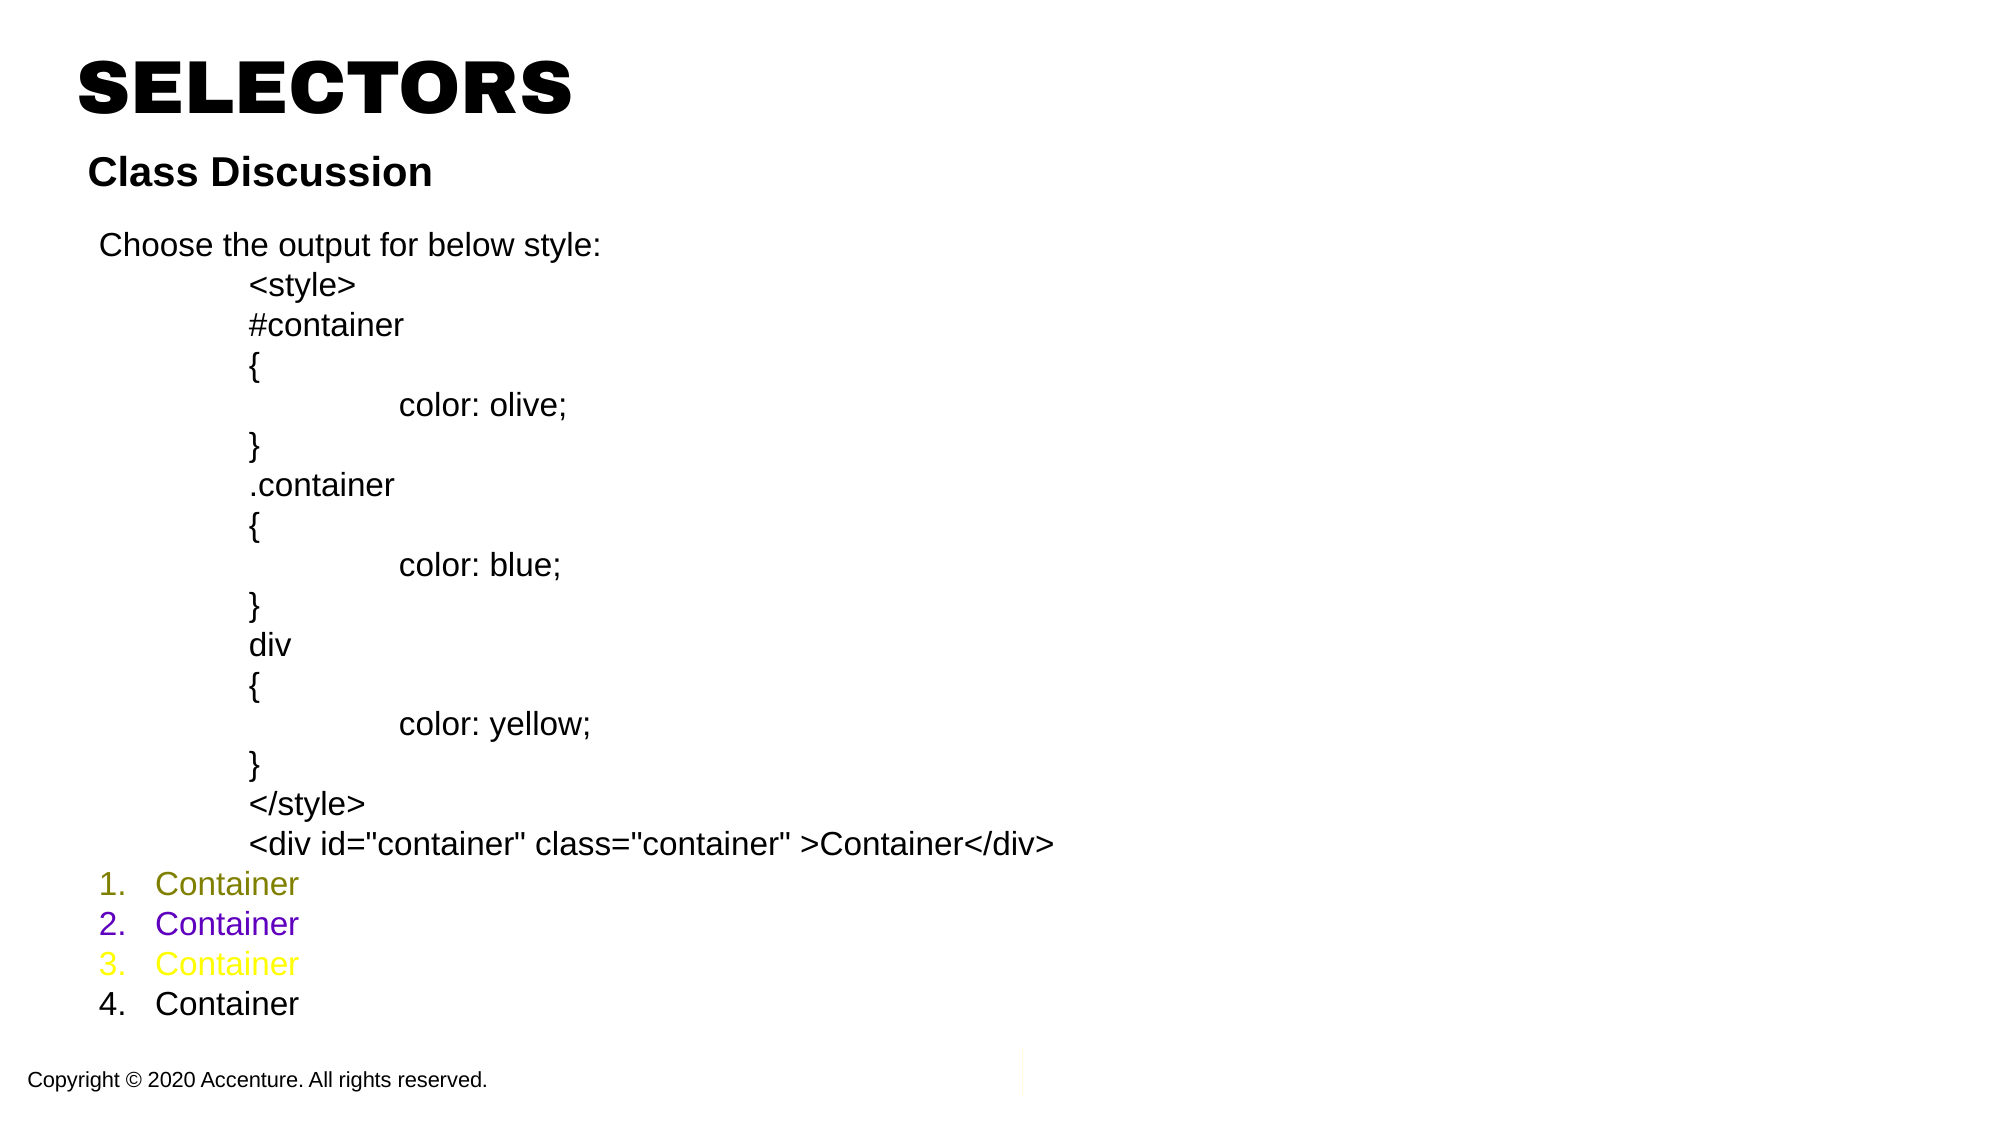

# SELECTORS
 Class Discussion
Choose the output for below style:
	<style>
	#container
	{
		color: olive;
	}
	.container
	{
		color: blue;
	}
	div
	{
		color: yellow;
	}
	</style>
	<div id="container" class="container" >Container</div>
Container
Container
Container
Container